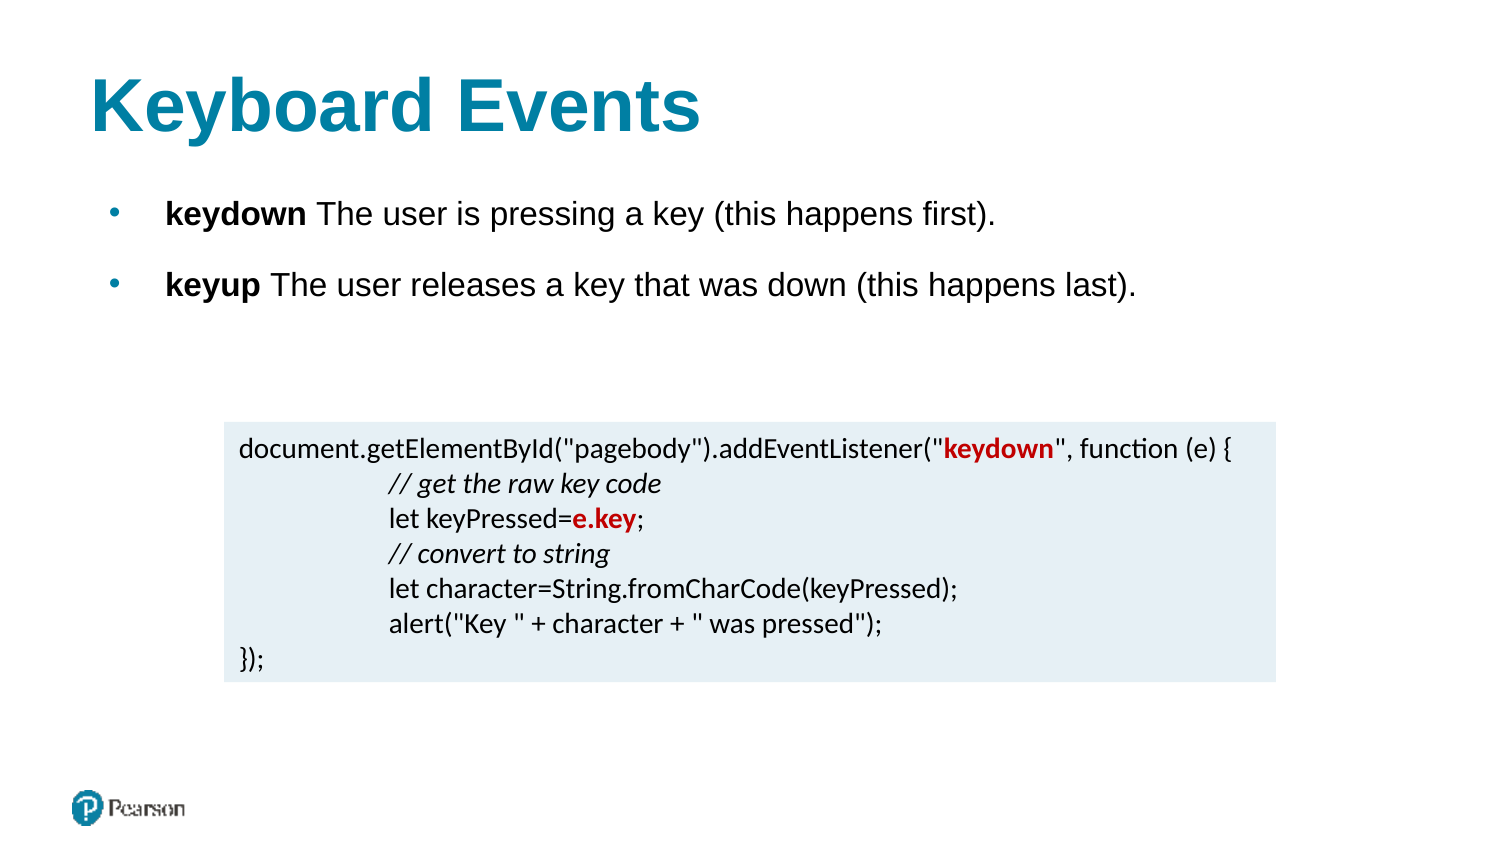

# Keyboard Events
keydown The user is pressing a key (this happens first).
keyup The user releases a key that was down (this happens last).
document.getElementById("pagebody").addEventListener("keydown", function (e) {
	// get the raw key code
	let keyPressed=e.key;
	// convert to string
	let character=String.fromCharCode(keyPressed);
	alert("Key " + character + " was pressed");
});